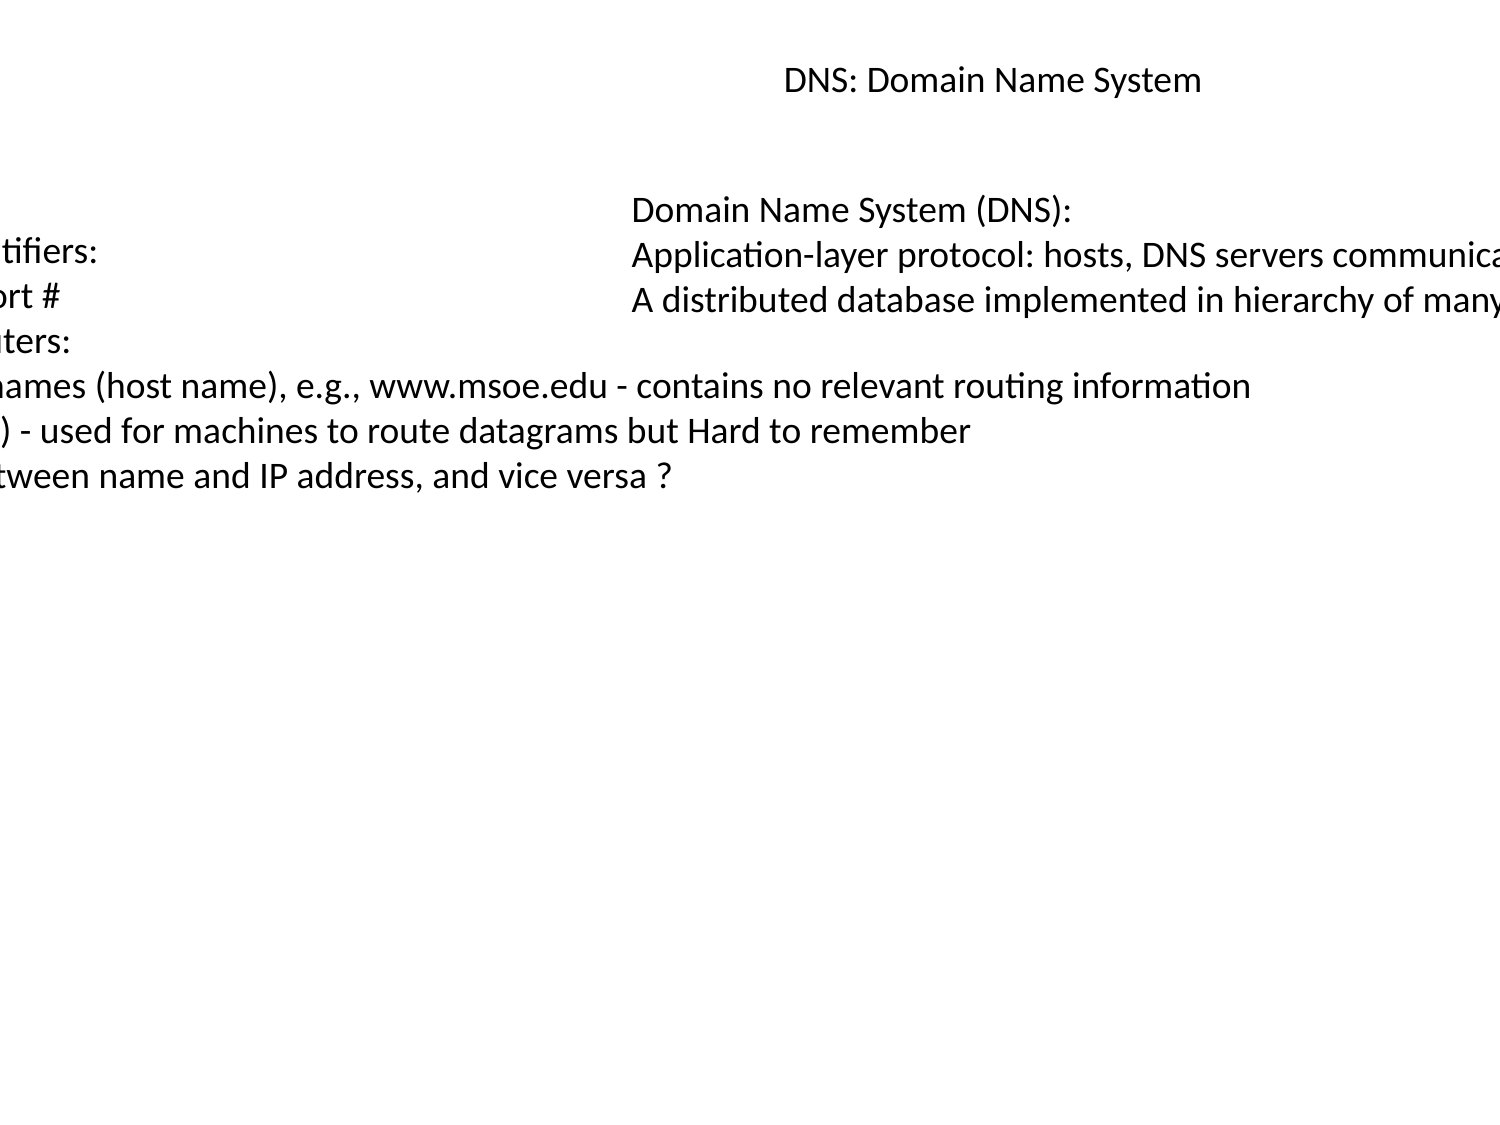

DNS: Domain Name System
Domain Name System (DNS):
Application-layer protocol: hosts, DNS servers communicate to resolve names (address/name translation)
A distributed database implemented in hierarchy of many name servers

People: many identifiers:
SSN, name, passport #
Internet hosts, routers:
Human-readable names (host name), e.g., www.msoe.edu - contains no relevant routing information
IP address (8.8.8.8) - used for machines to route datagrams but Hard to remember
Q: how to map between name and IP address, and vice versa ?